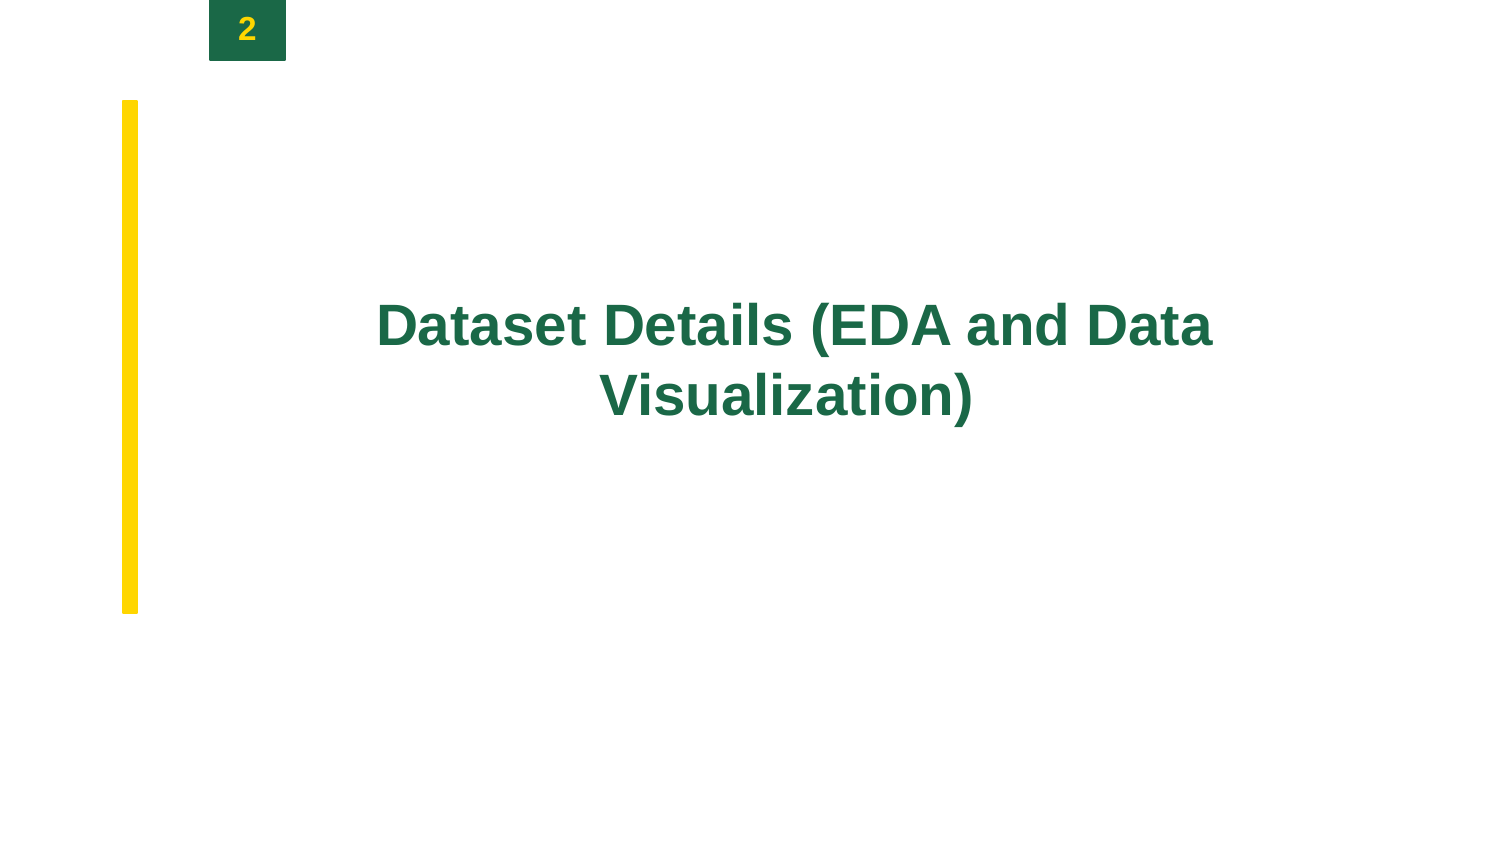

2

Dataset Details (EDA and Data Visualization)